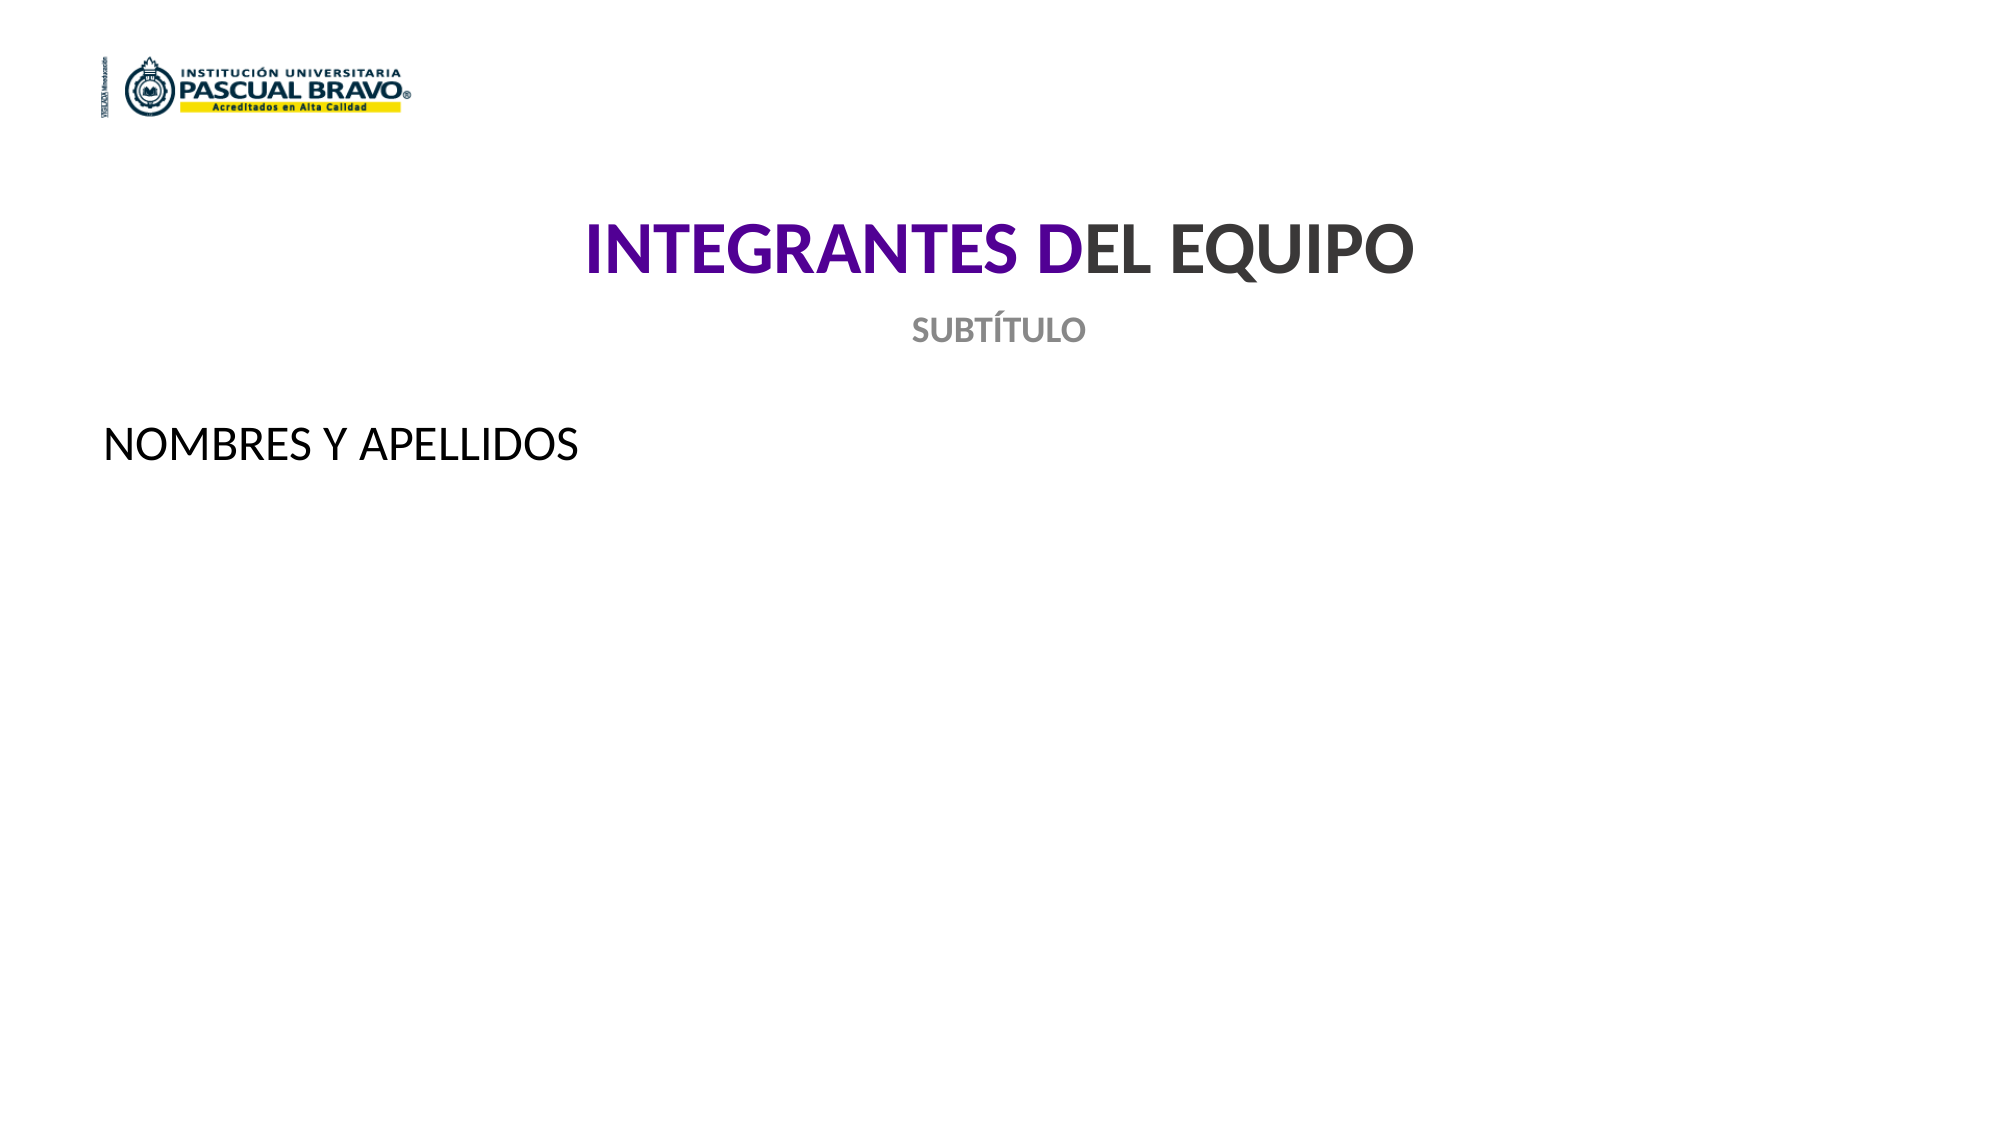

INTEGRANTES DEL EQUIPO
SUBTÍTULO
NOMBRES Y APELLIDOS